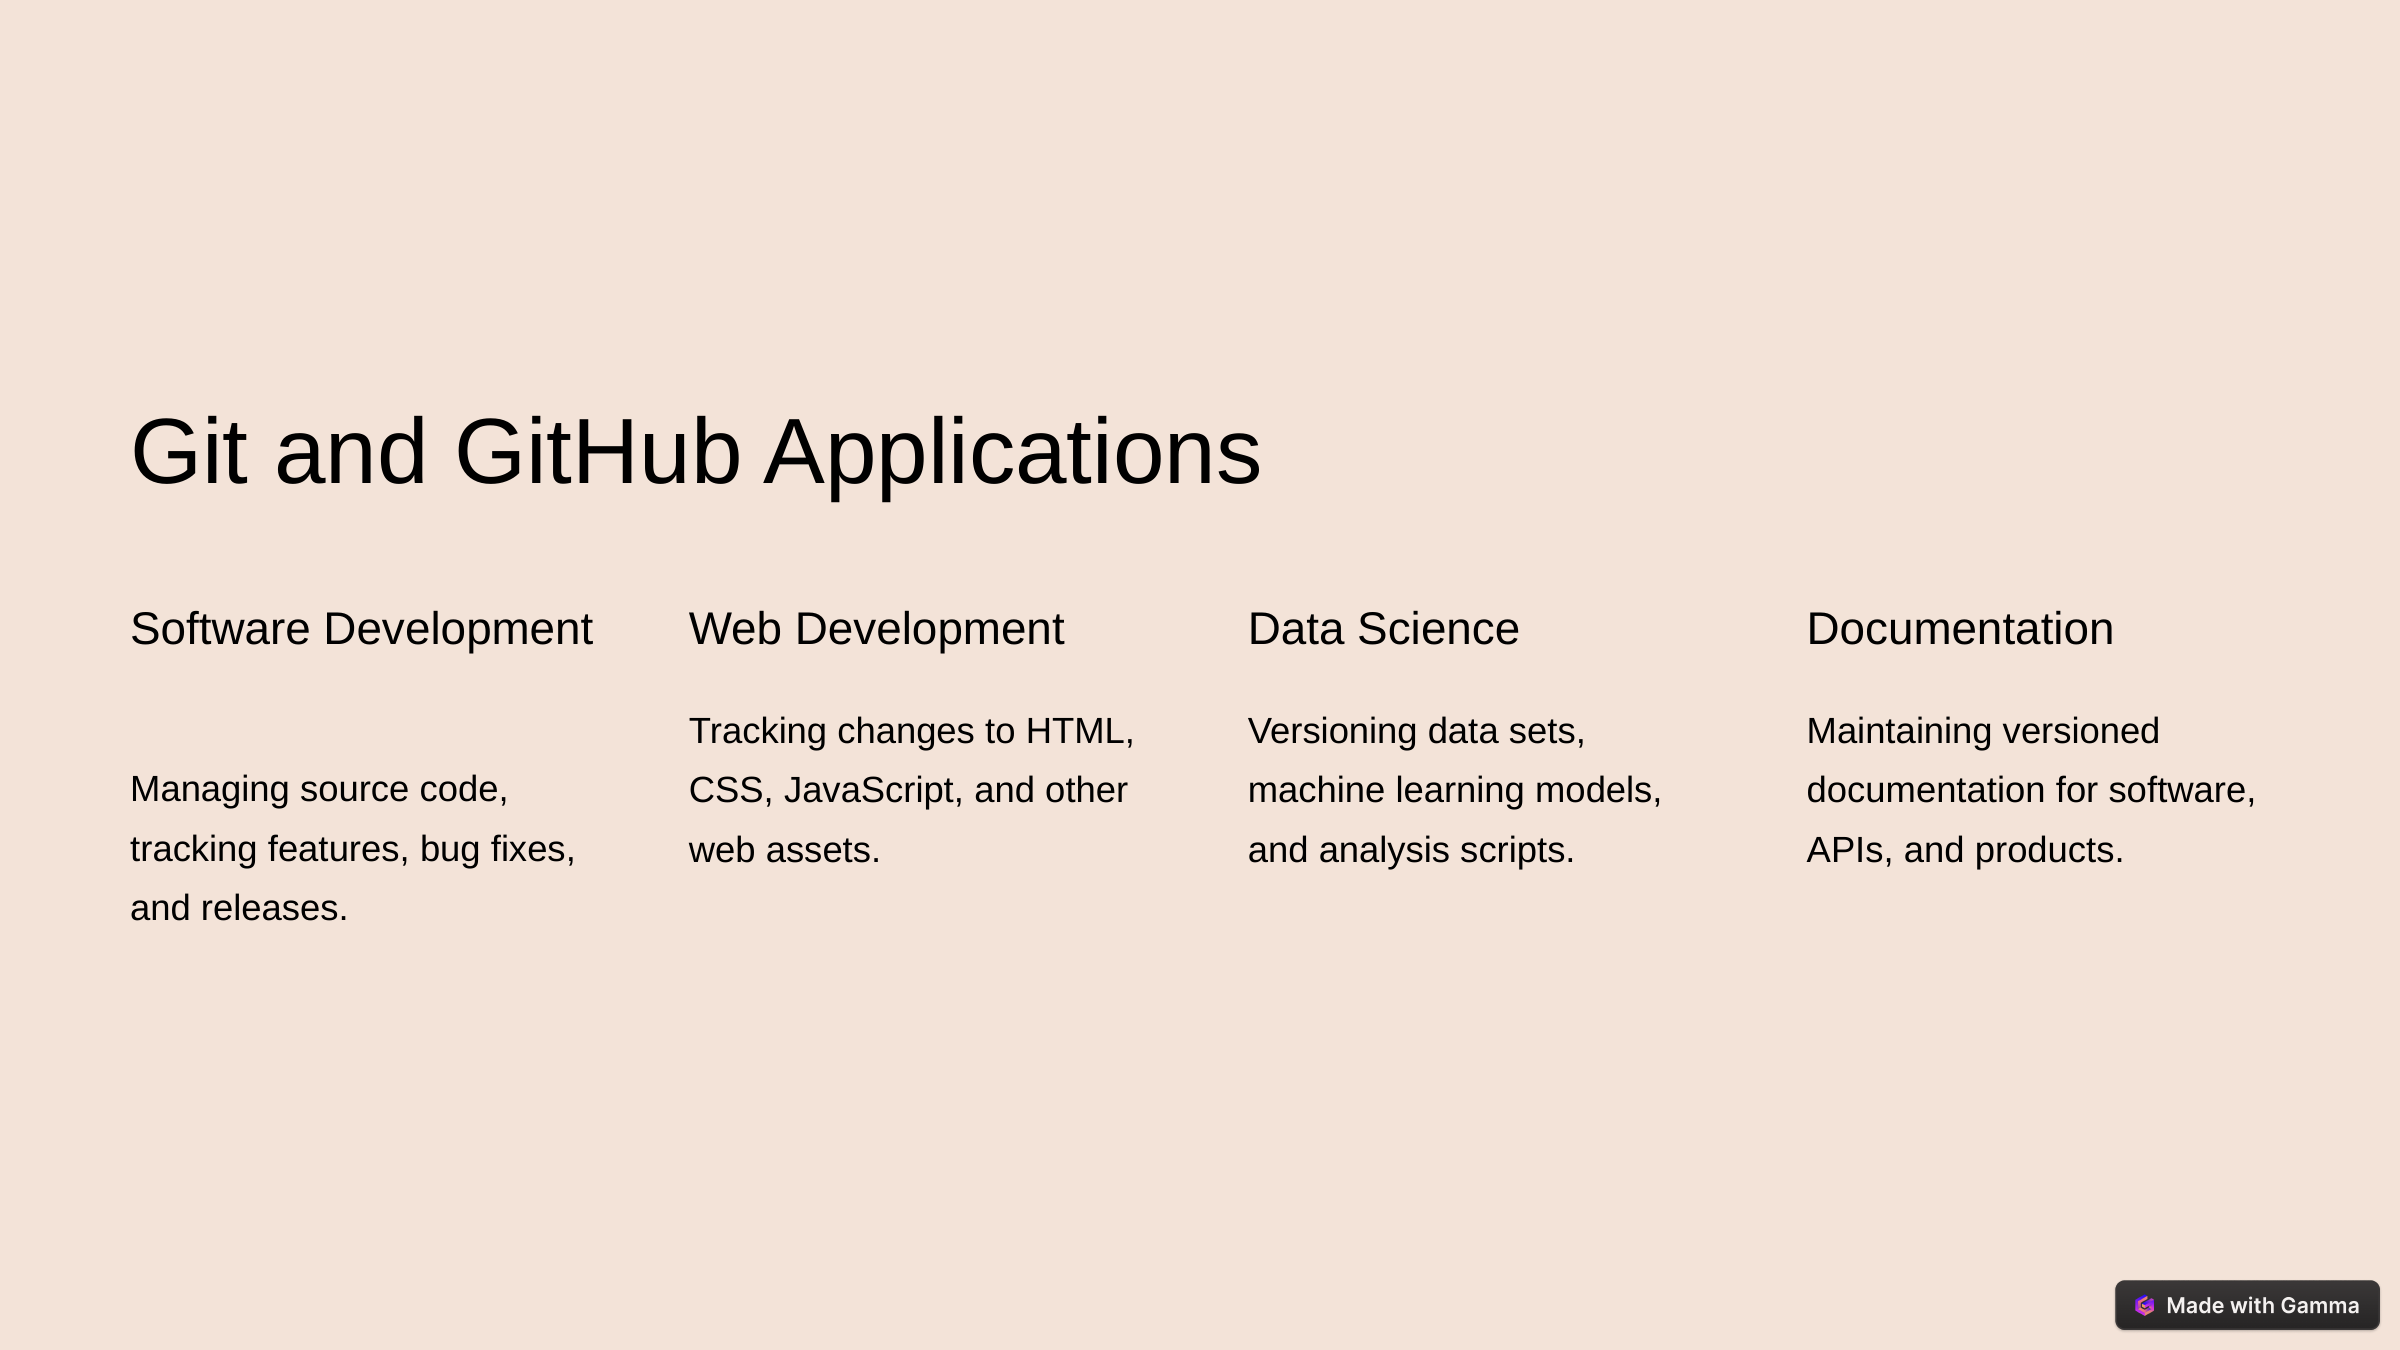

Git and GitHub Applications
Software Development
Web Development
Data Science
Documentation
Tracking changes to HTML, CSS, JavaScript, and other web assets.
Versioning data sets, machine learning models, and analysis scripts.
Maintaining versioned documentation for software, APIs, and products.
Managing source code, tracking features, bug fixes, and releases.